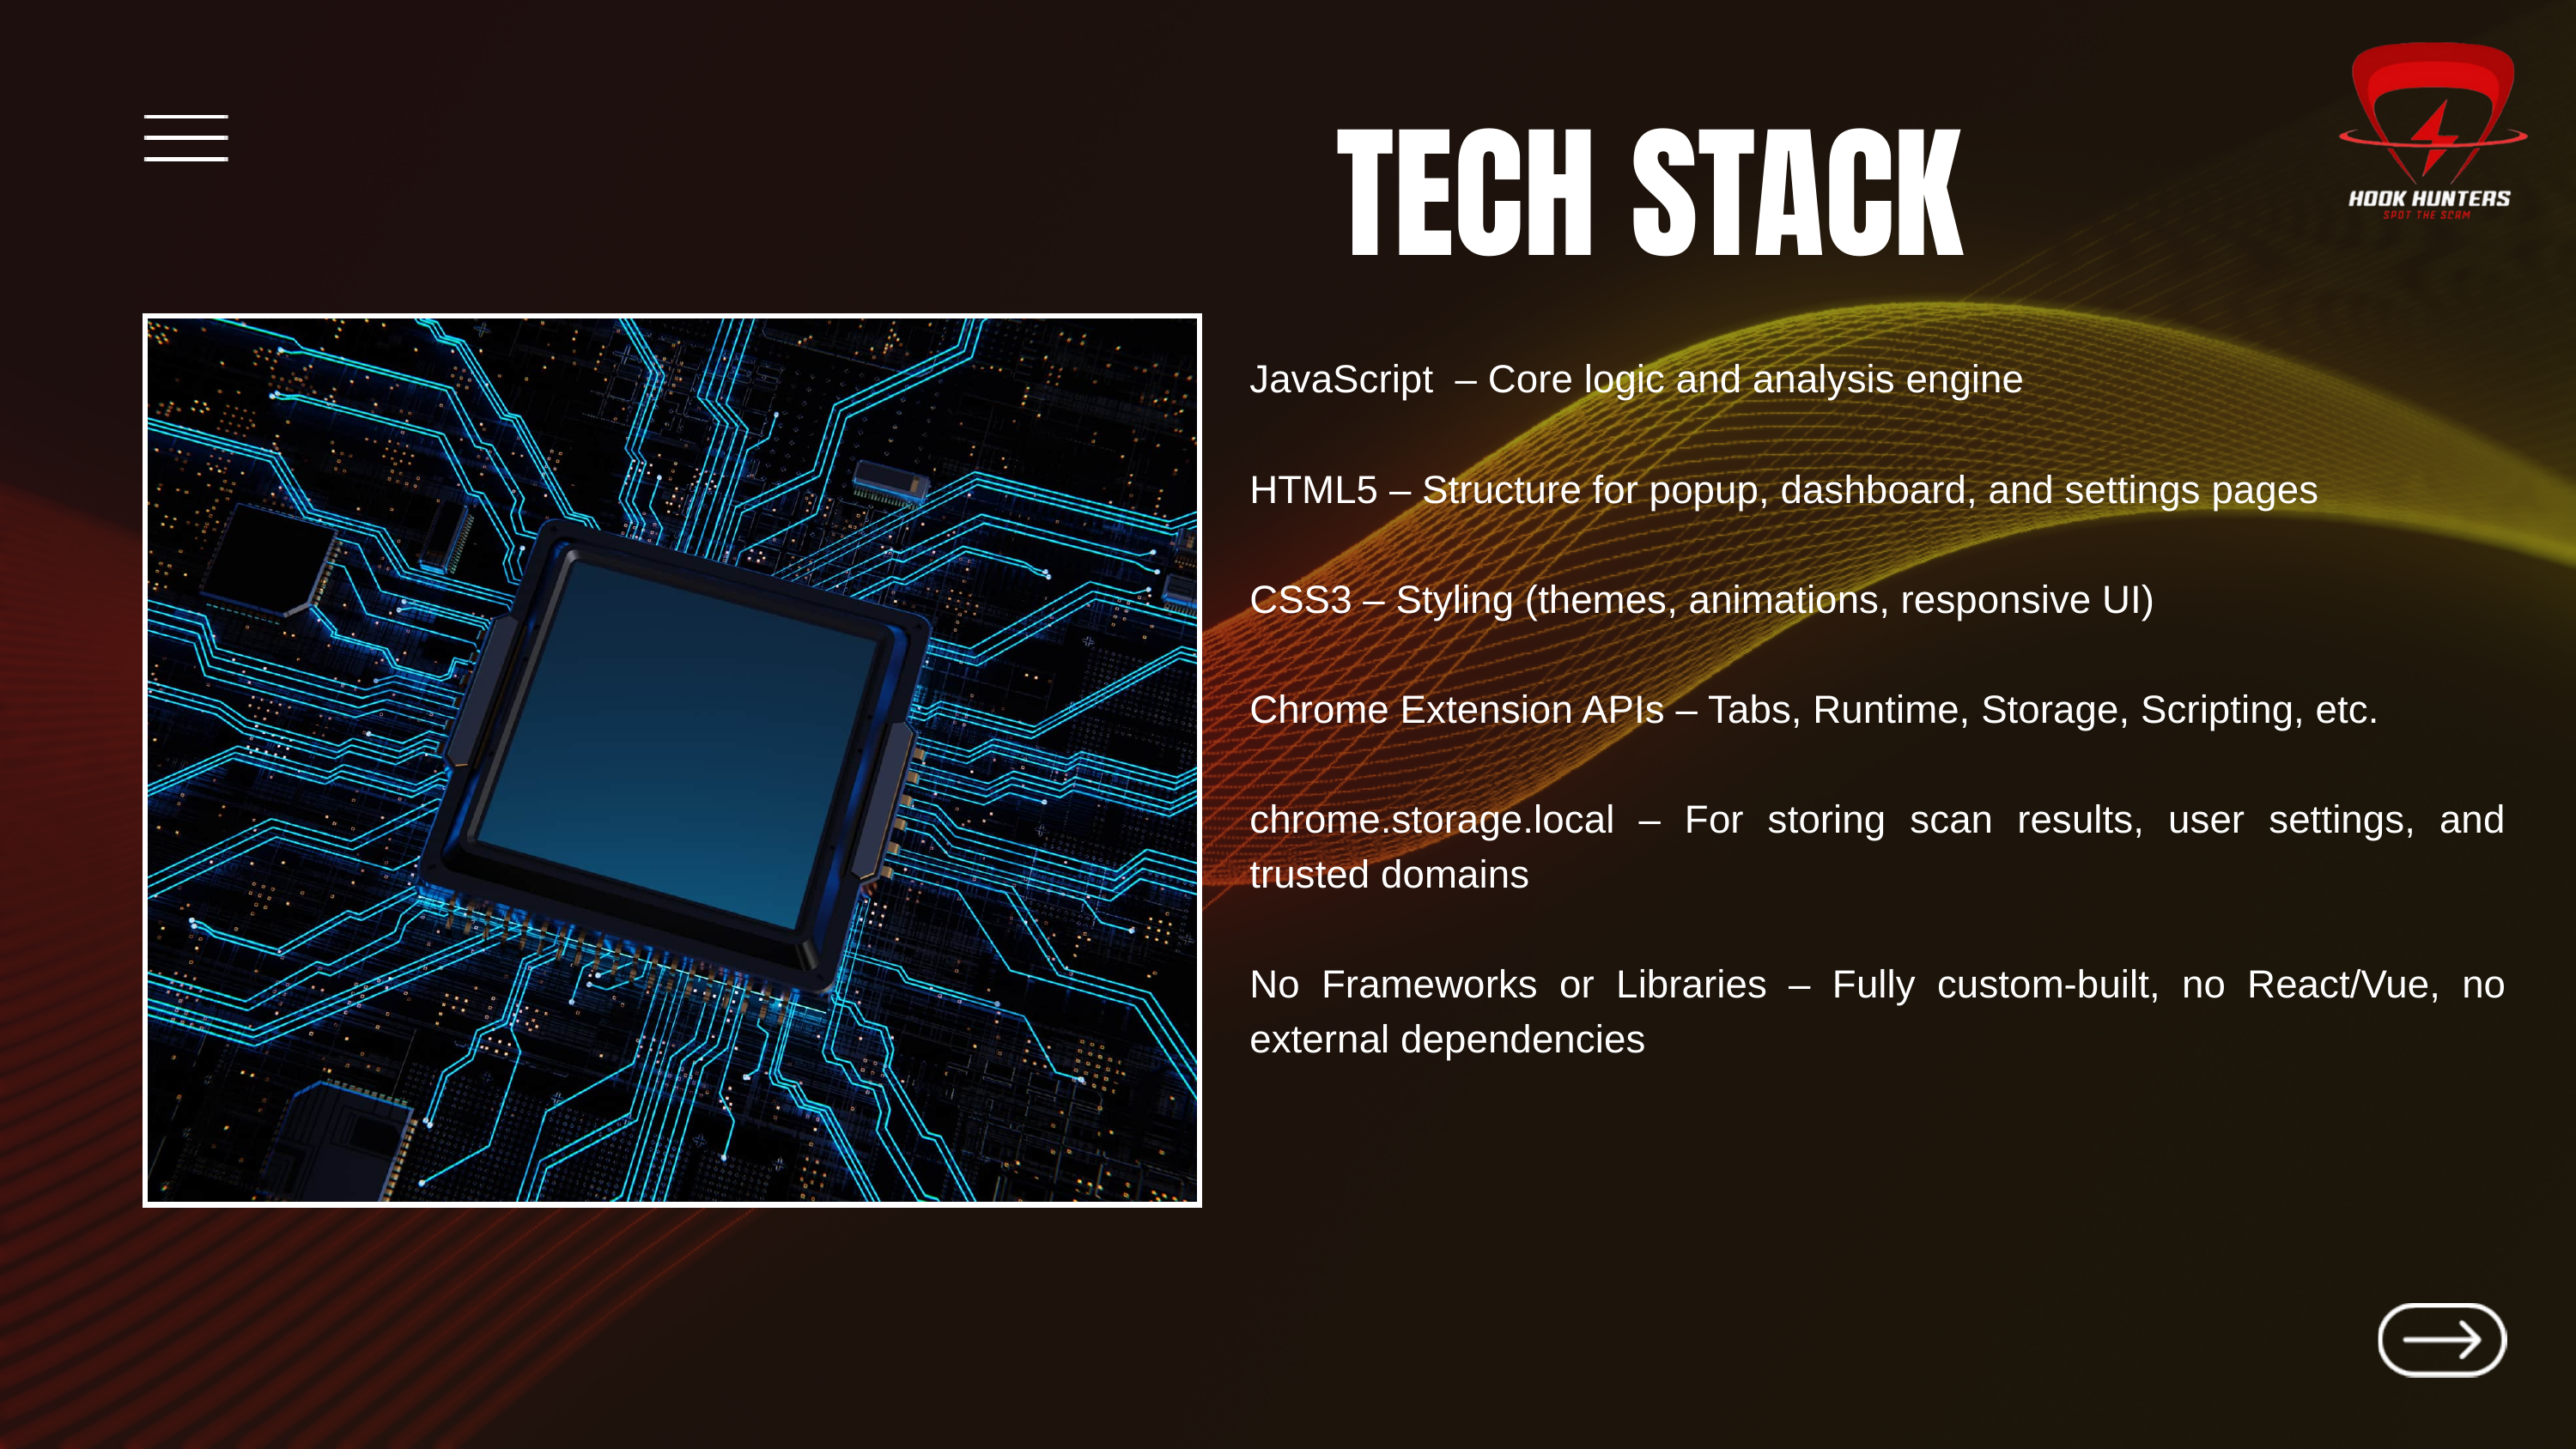

TECH STACK

JavaScript  – Core logic and analysis engine

HTML5 – Structure for popup, dashboard, and settings pages

CSS3 – Styling (themes, animations, responsive UI)

Chrome Extension APIs – Tabs, Runtime, Storage, Scripting, etc.

chrome.storage.local – For storing scan results, user settings, and trusted domains

No Frameworks or Libraries – Fully custom-built, no React/Vue, no external dependencies